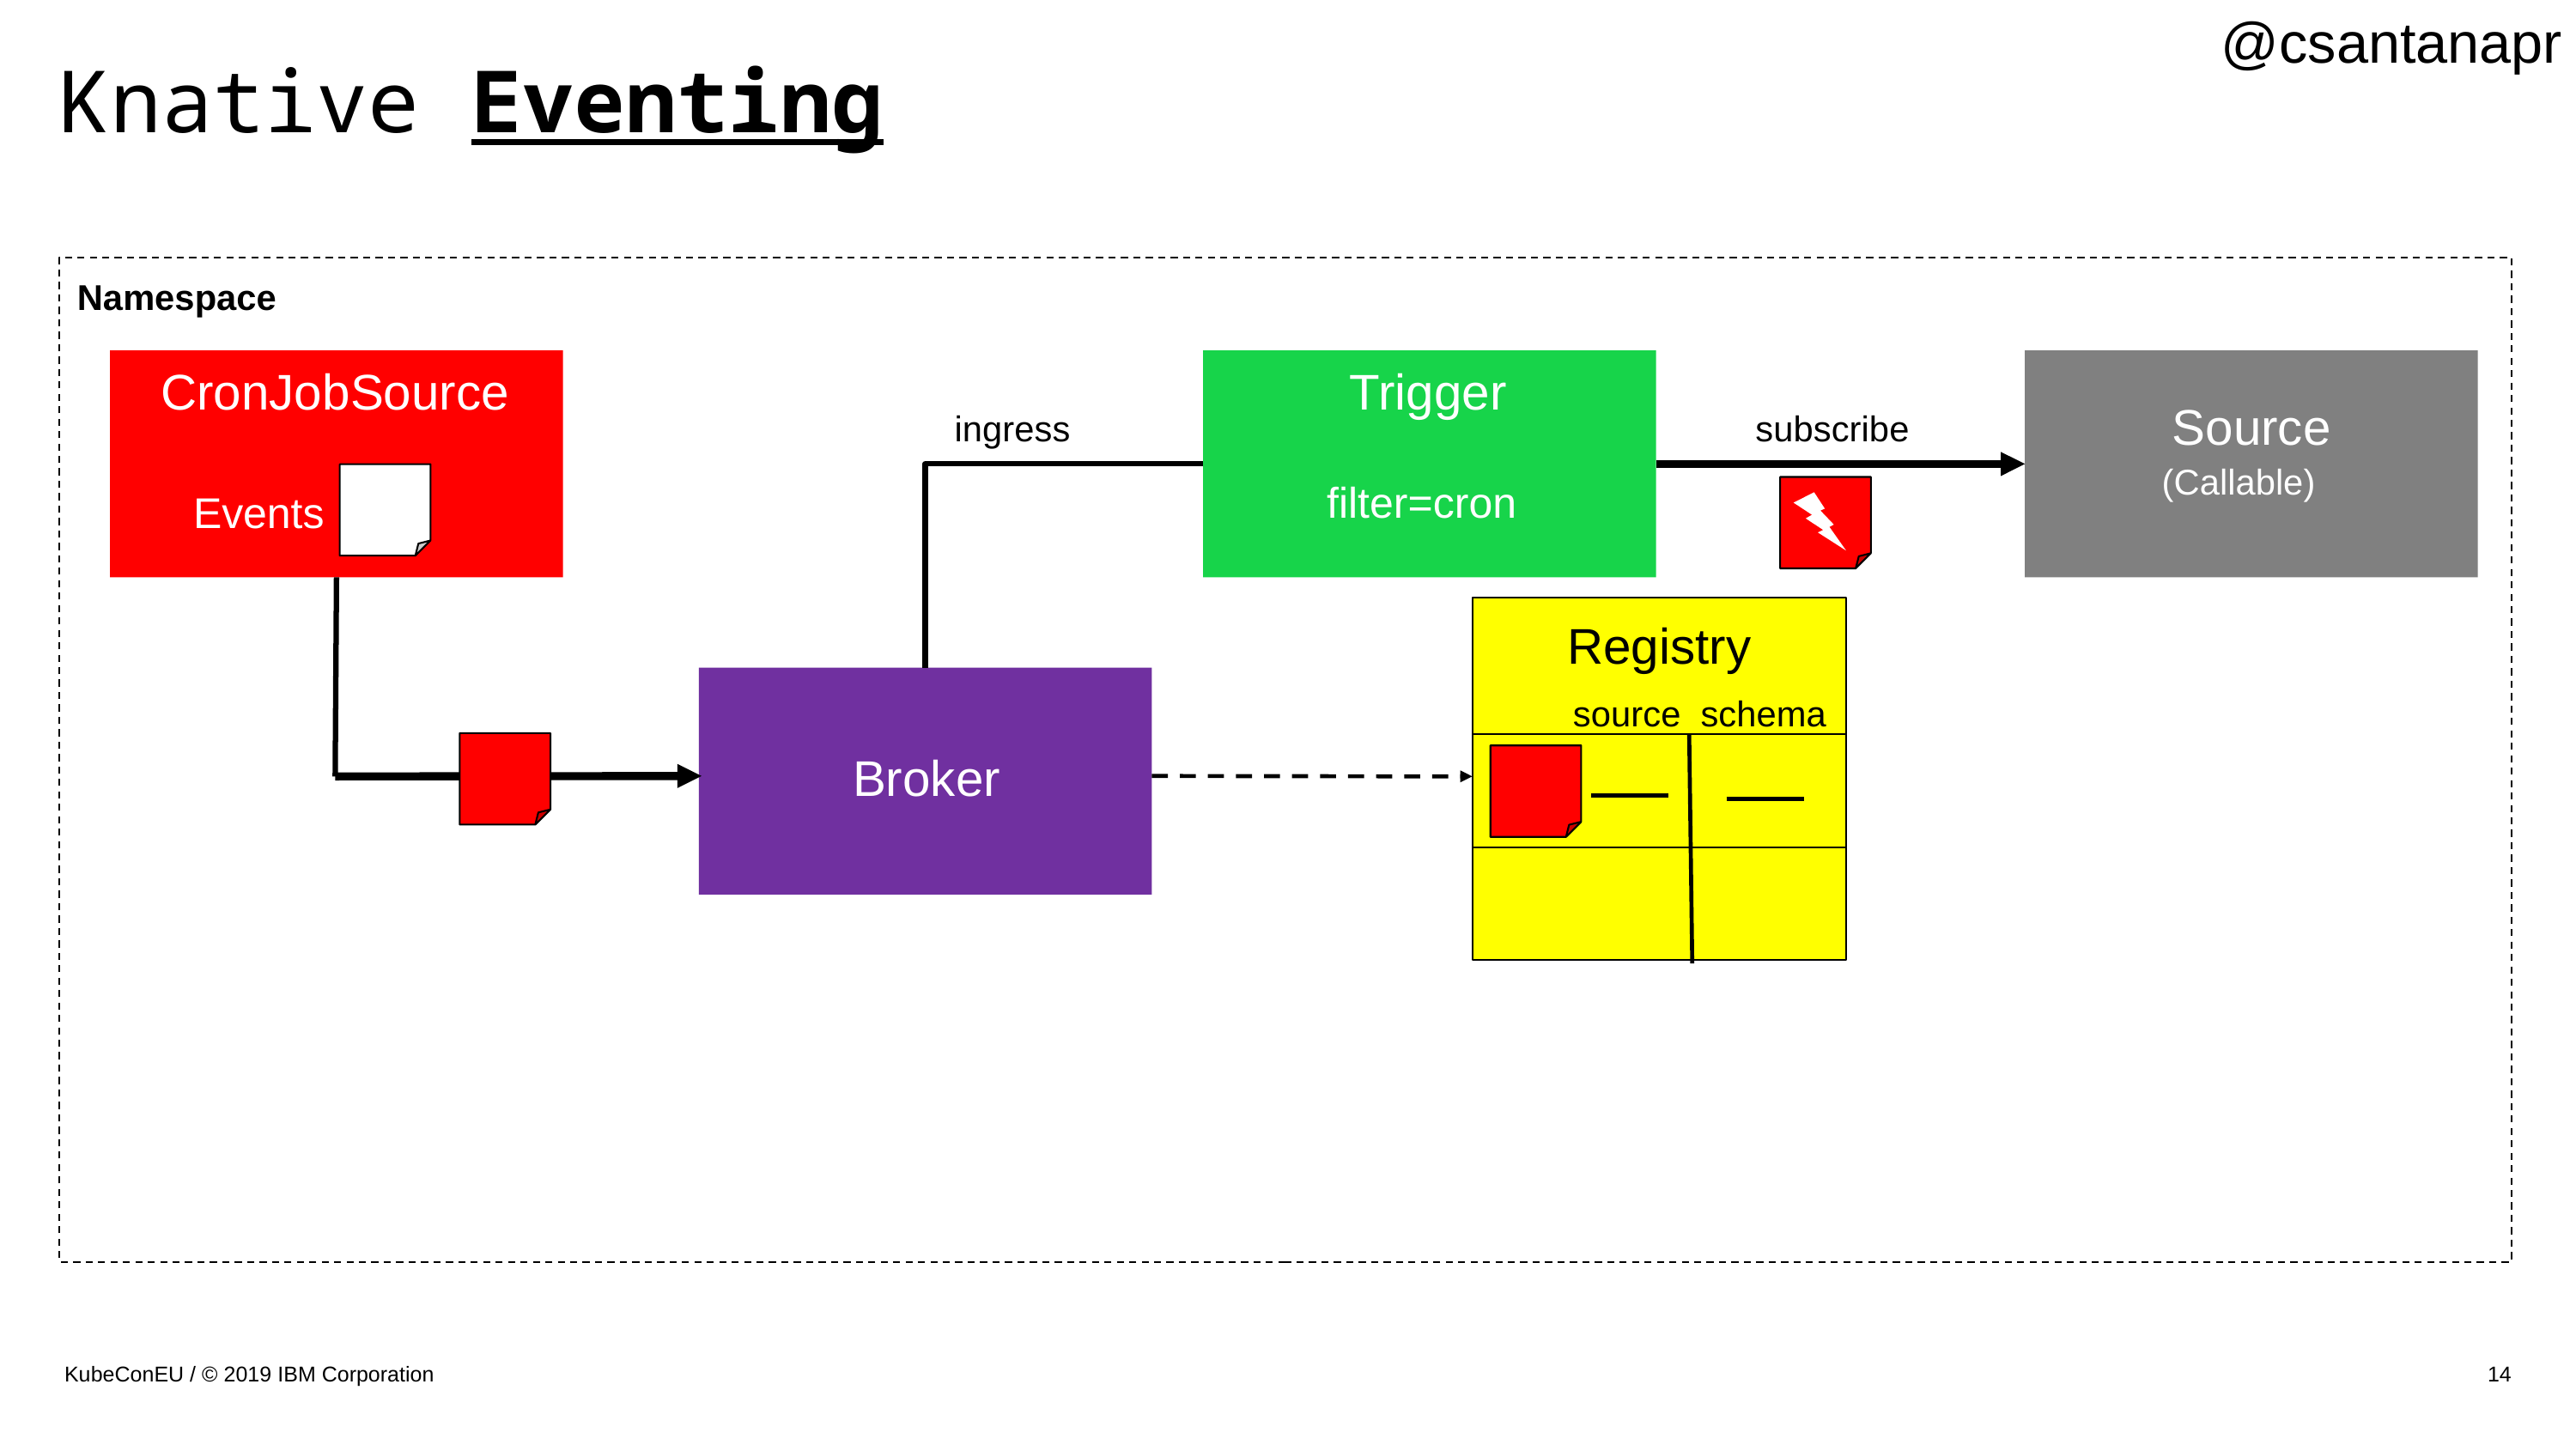

@csantanapr
# Knative Eventing

Namespace

CronJobSource
Trigger
Source
subscribe
ingress
(Callable)

filter=cron

Events

Registry

source  schema

Broker

Events
filter=
Source
KubeConEU / © 2019 IBM Corporation
14
KubeConEU / © 2019 IBM Corporation